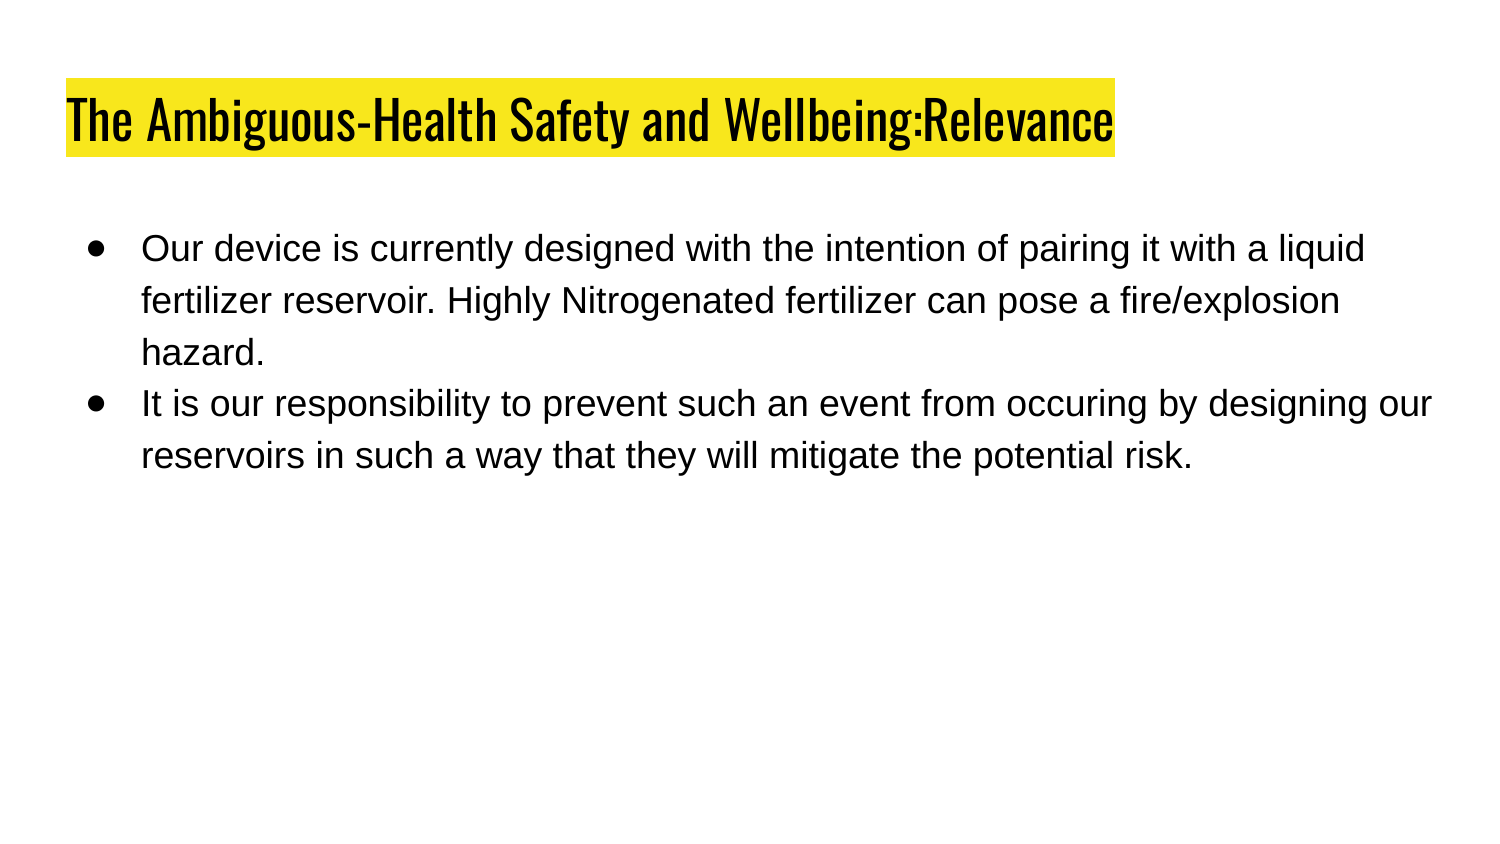

# The Ambiguous-Health Safety and Wellbeing:Relevance
Our device is currently designed with the intention of pairing it with a liquid fertilizer reservoir. Highly Nitrogenated fertilizer can pose a fire/explosion hazard.
It is our responsibility to prevent such an event from occuring by designing our reservoirs in such a way that they will mitigate the potential risk.